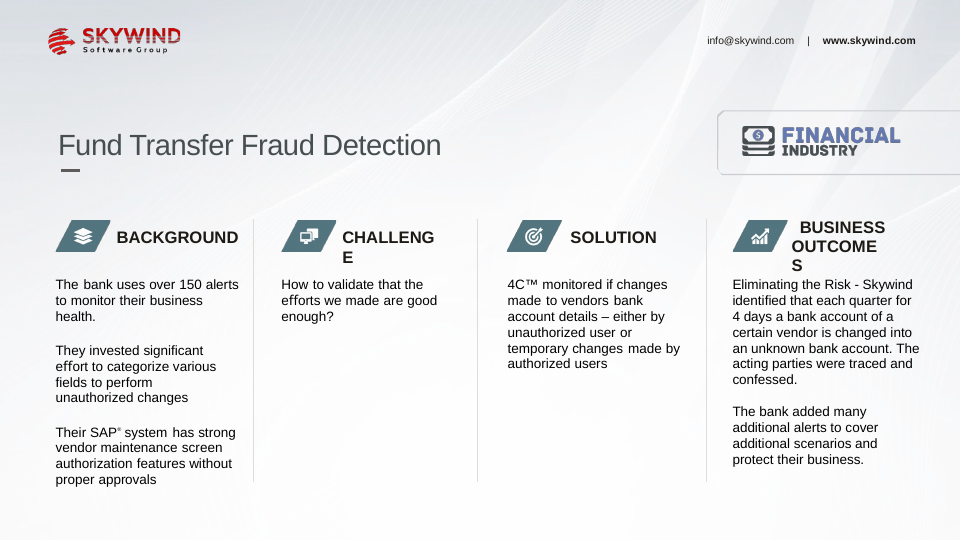

info@skywind.com
|    www.skywind.com

Fund Transfer Fraud Detection

BUSINESS
OUTCOMES

CHALLENGE
BACKGROUND
SOLUTION
The bank uses over 150 alerts to monitor their business health.
How to validate that the eﬀorts we made are good enough?
4C™ monitored if changes made to vendors bank account details – either by unauthorized user or temporary changes made by authorized users
Eliminating the Risk - Skywind identified that each quarter for 4 days a bank account of a certain vendor is changed into an unknown bank account. The acting parties were traced and confessed.

The bank added many additional alerts to cover additional scenarios and protect their business.
They invested signiﬁcant eﬀort to categorize various ﬁelds to perform unauthorized changes
Their SAP®  system has strong vendor maintenance screen authorization features without proper approvals